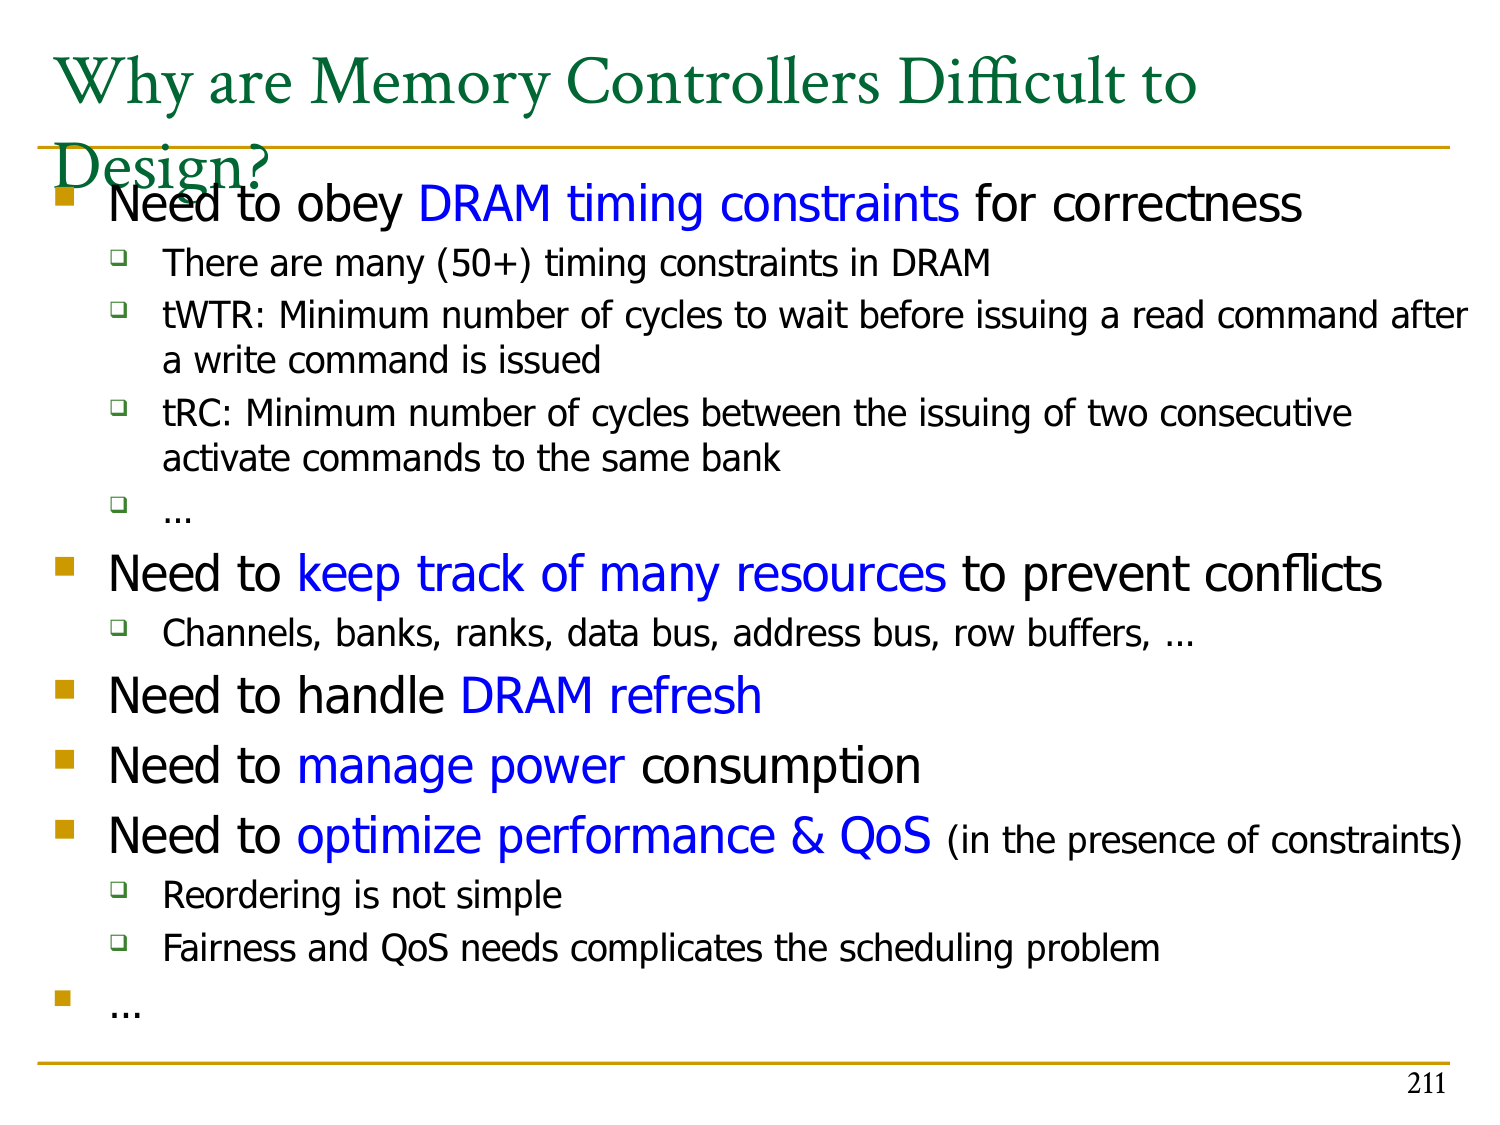

# Why are Memory Controllers Difficult to Design?
Need to obey DRAM timing constraints for correctness
There are many (50+) timing constraints in DRAM
tWTR: Minimum number of cycles to wait before issuing a read command after a write command is issued
tRC: Minimum number of cycles between the issuing of two consecutive activate commands to the same bank
…
Need to keep track of many resources to prevent conflicts
Channels, banks, ranks, data bus, address bus, row buffers, …
Need to handle DRAM refresh
Need to manage power consumption
Need to optimize performance & QoS (in the presence of constraints)
Reordering is not simple
Fairness and QoS needs complicates the scheduling problem
…

211